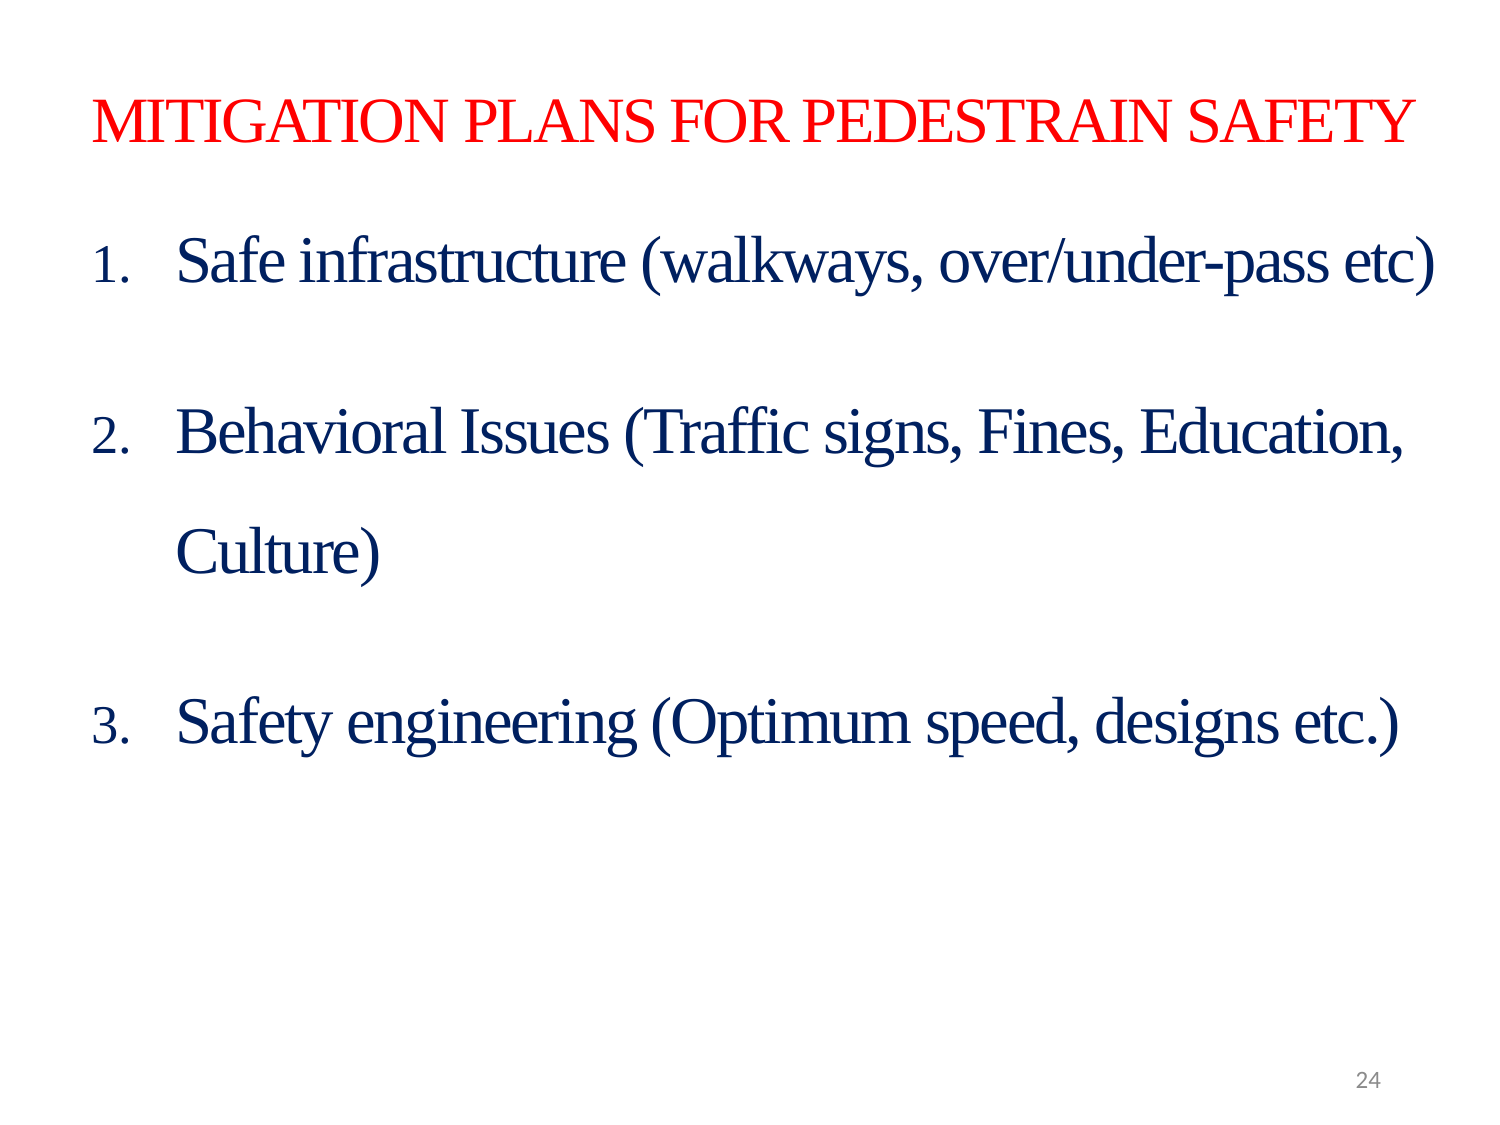

# MITIGATION PLANS FOR PEDESTRAIN SAFETY
Safe infrastructure (walkways, over/under-pass etc)
Behavioral Issues (Traffic signs, Fines, Education, Culture)
Safety engineering (Optimum speed, designs etc.)
24